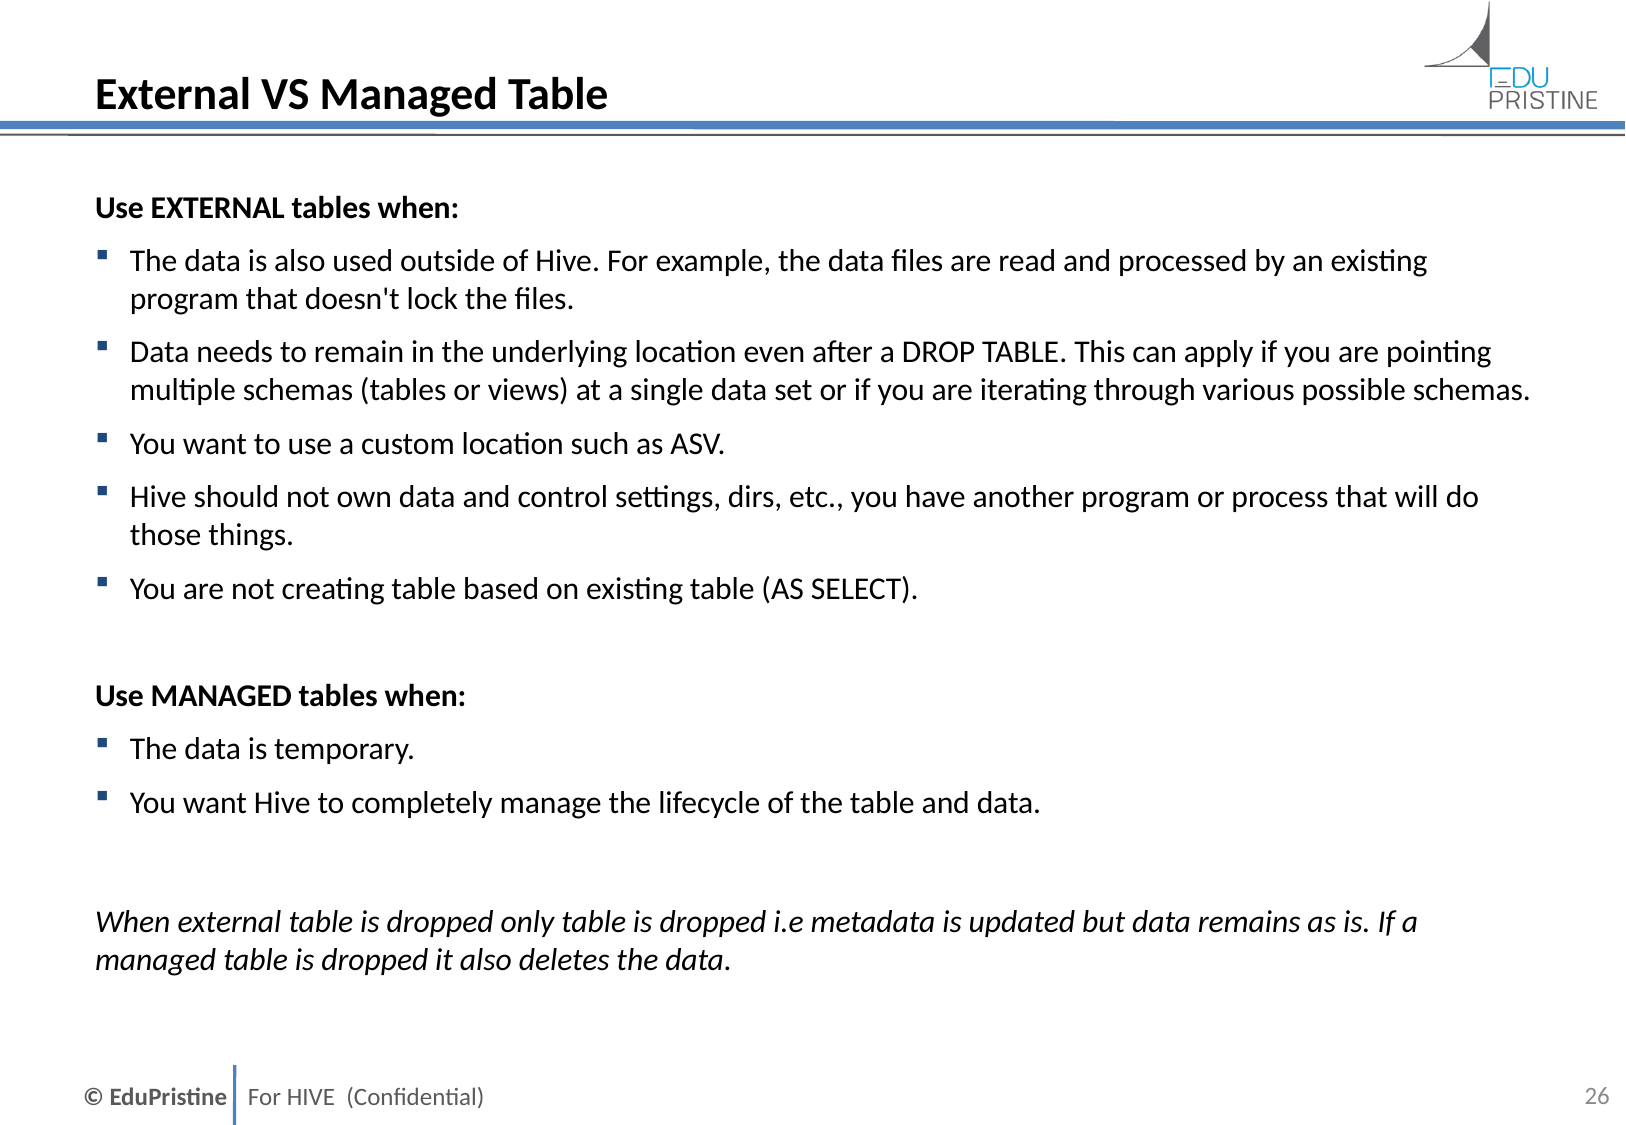

# External VS Managed Table
Use EXTERNAL tables when:
The data is also used outside of Hive. For example, the data files are read and processed by an existing program that doesn't lock the files.
Data needs to remain in the underlying location even after a DROP TABLE. This can apply if you are pointing multiple schemas (tables or views) at a single data set or if you are iterating through various possible schemas.
You want to use a custom location such as ASV.
Hive should not own data and control settings, dirs, etc., you have another program or process that will do those things.
You are not creating table based on existing table (AS SELECT).

Use MANAGED tables when:
The data is temporary.
You want Hive to completely manage the lifecycle of the table and data.

When external table is dropped only table is dropped i.e metadata is updated but data remains as is. If a managed table is dropped it also deletes the data.
26